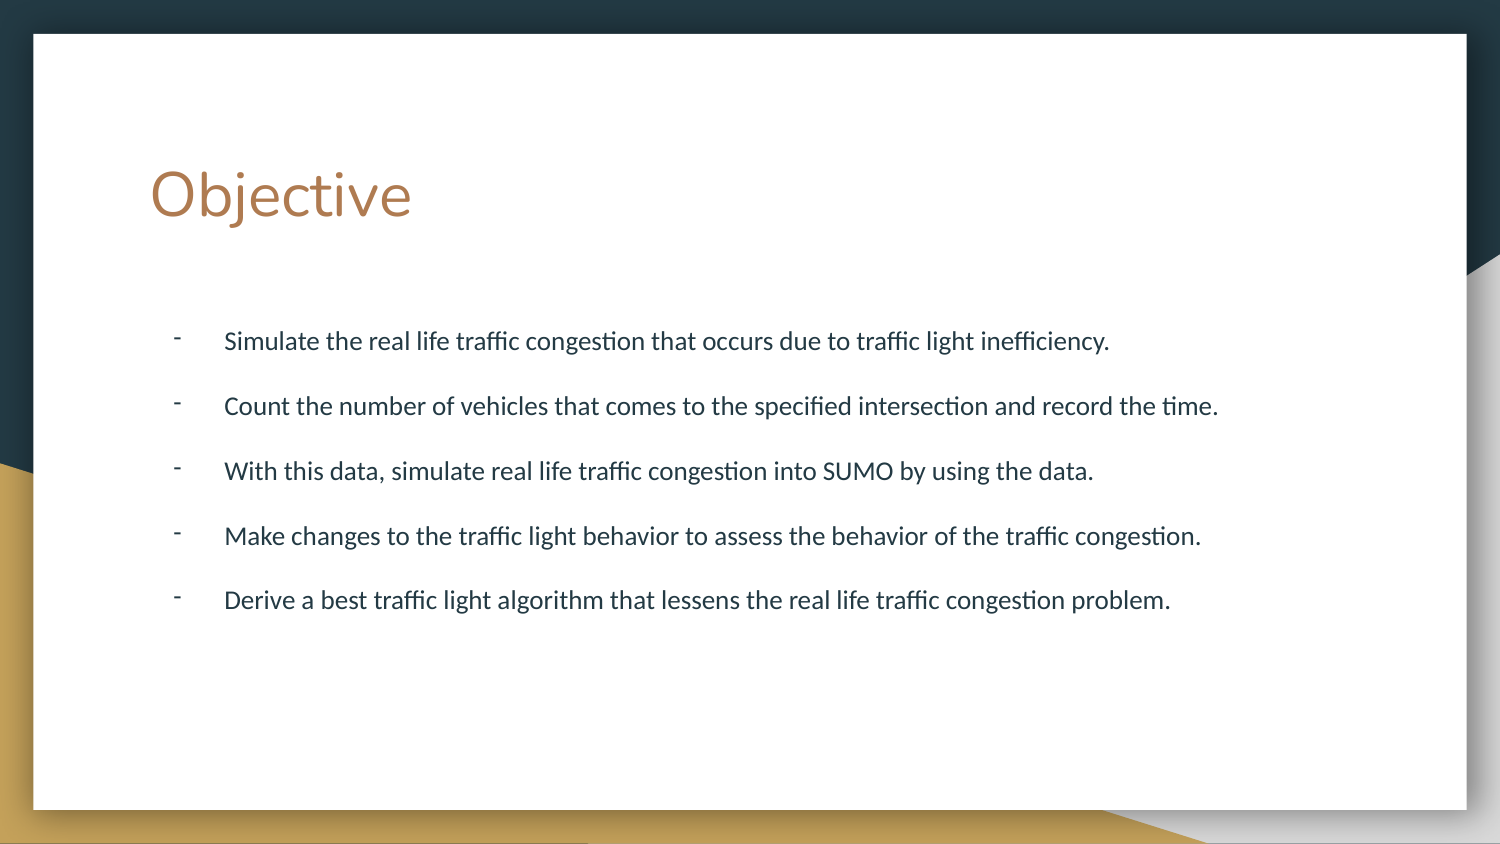

# Objective
Simulate the real life traffic congestion that occurs due to traffic light inefficiency.
Count the number of vehicles that comes to the specified intersection and record the time.
With this data, simulate real life traffic congestion into SUMO by using the data.
Make changes to the traffic light behavior to assess the behavior of the traffic congestion.
Derive a best traffic light algorithm that lessens the real life traffic congestion problem.